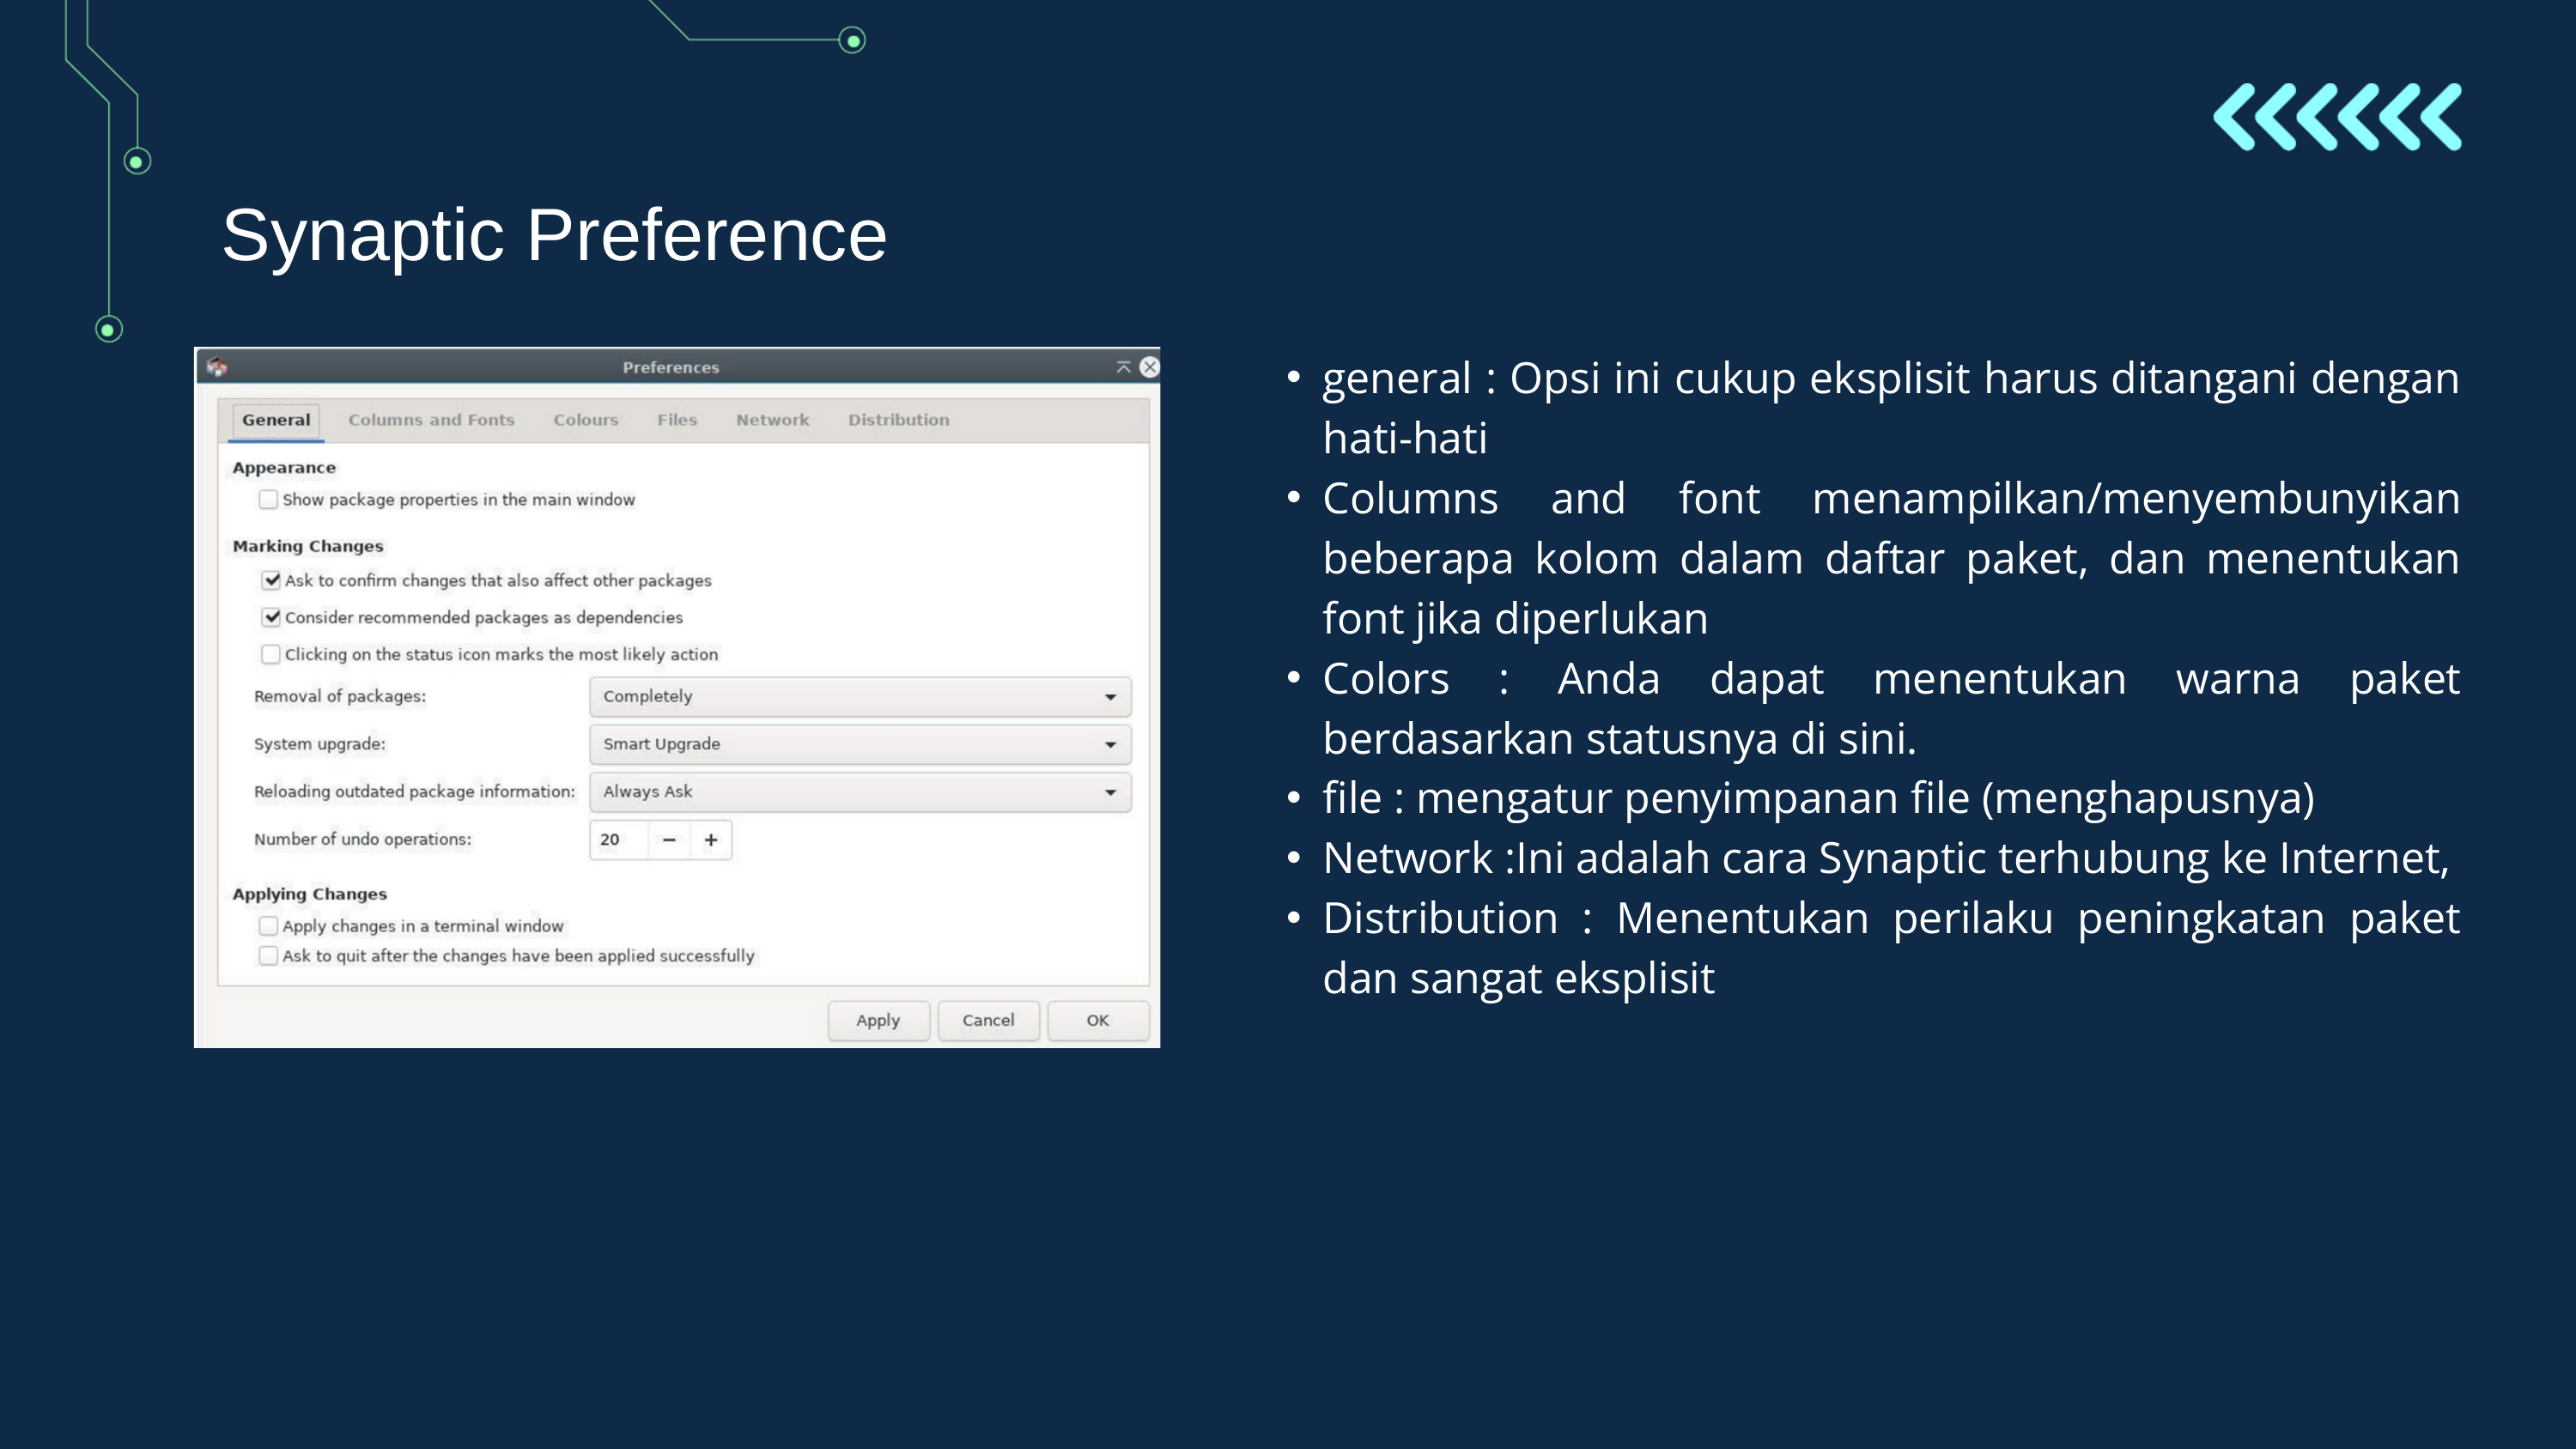

Synaptic Preference
general : Opsi ini cukup eksplisit harus ditangani dengan hati-hati
Columns and font menampilkan/menyembunyikan beberapa kolom dalam daftar paket, dan menentukan font jika diperlukan
Colors : Anda dapat menentukan warna paket berdasarkan statusnya di sini.
file : mengatur penyimpanan file (menghapusnya)
Network :Ini adalah cara Synaptic terhubung ke Internet,
Distribution : Menentukan perilaku peningkatan paket dan sangat eksplisit